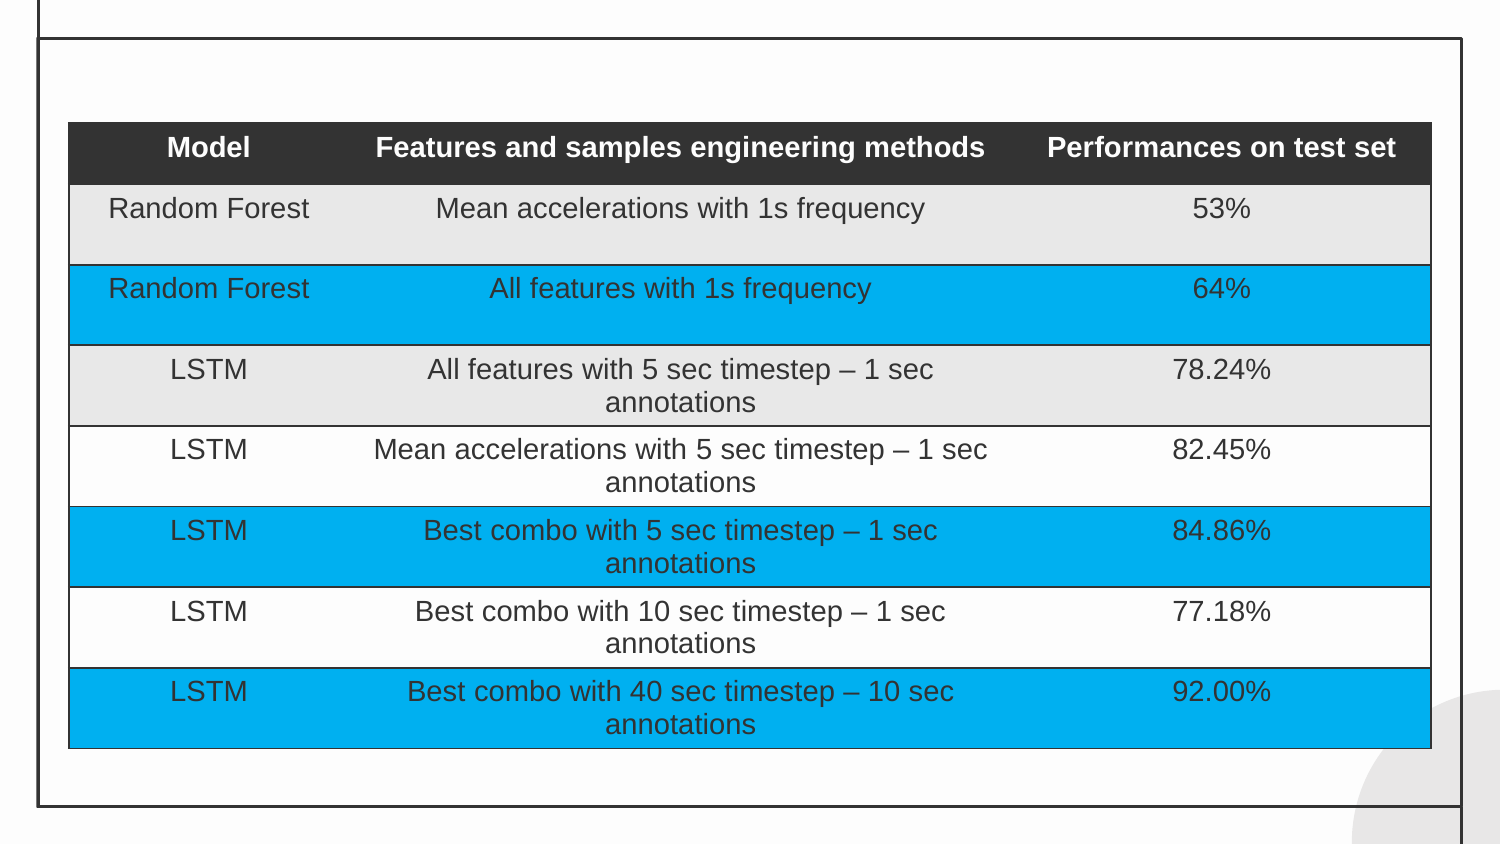

| Model | Features and samples engineering methods | Performances on test set |
| --- | --- | --- |
| Random Forest | Mean accelerations with 1s frequency | 53% |
| Random Forest | All features with 1s frequency | 64% |
| LSTM | All features with 5 sec timestep – 1 sec annotations | 78.24% |
| LSTM | Mean accelerations with 5 sec timestep – 1 sec annotations | 82.45% |
| LSTM | Best combo with 5 sec timestep – 1 sec annotations | 84.86% |
| LSTM | Best combo with 10 sec timestep – 1 sec annotations | 77.18% |
| LSTM | Best combo with 40 sec timestep – 10 sec annotations | 92.00% |